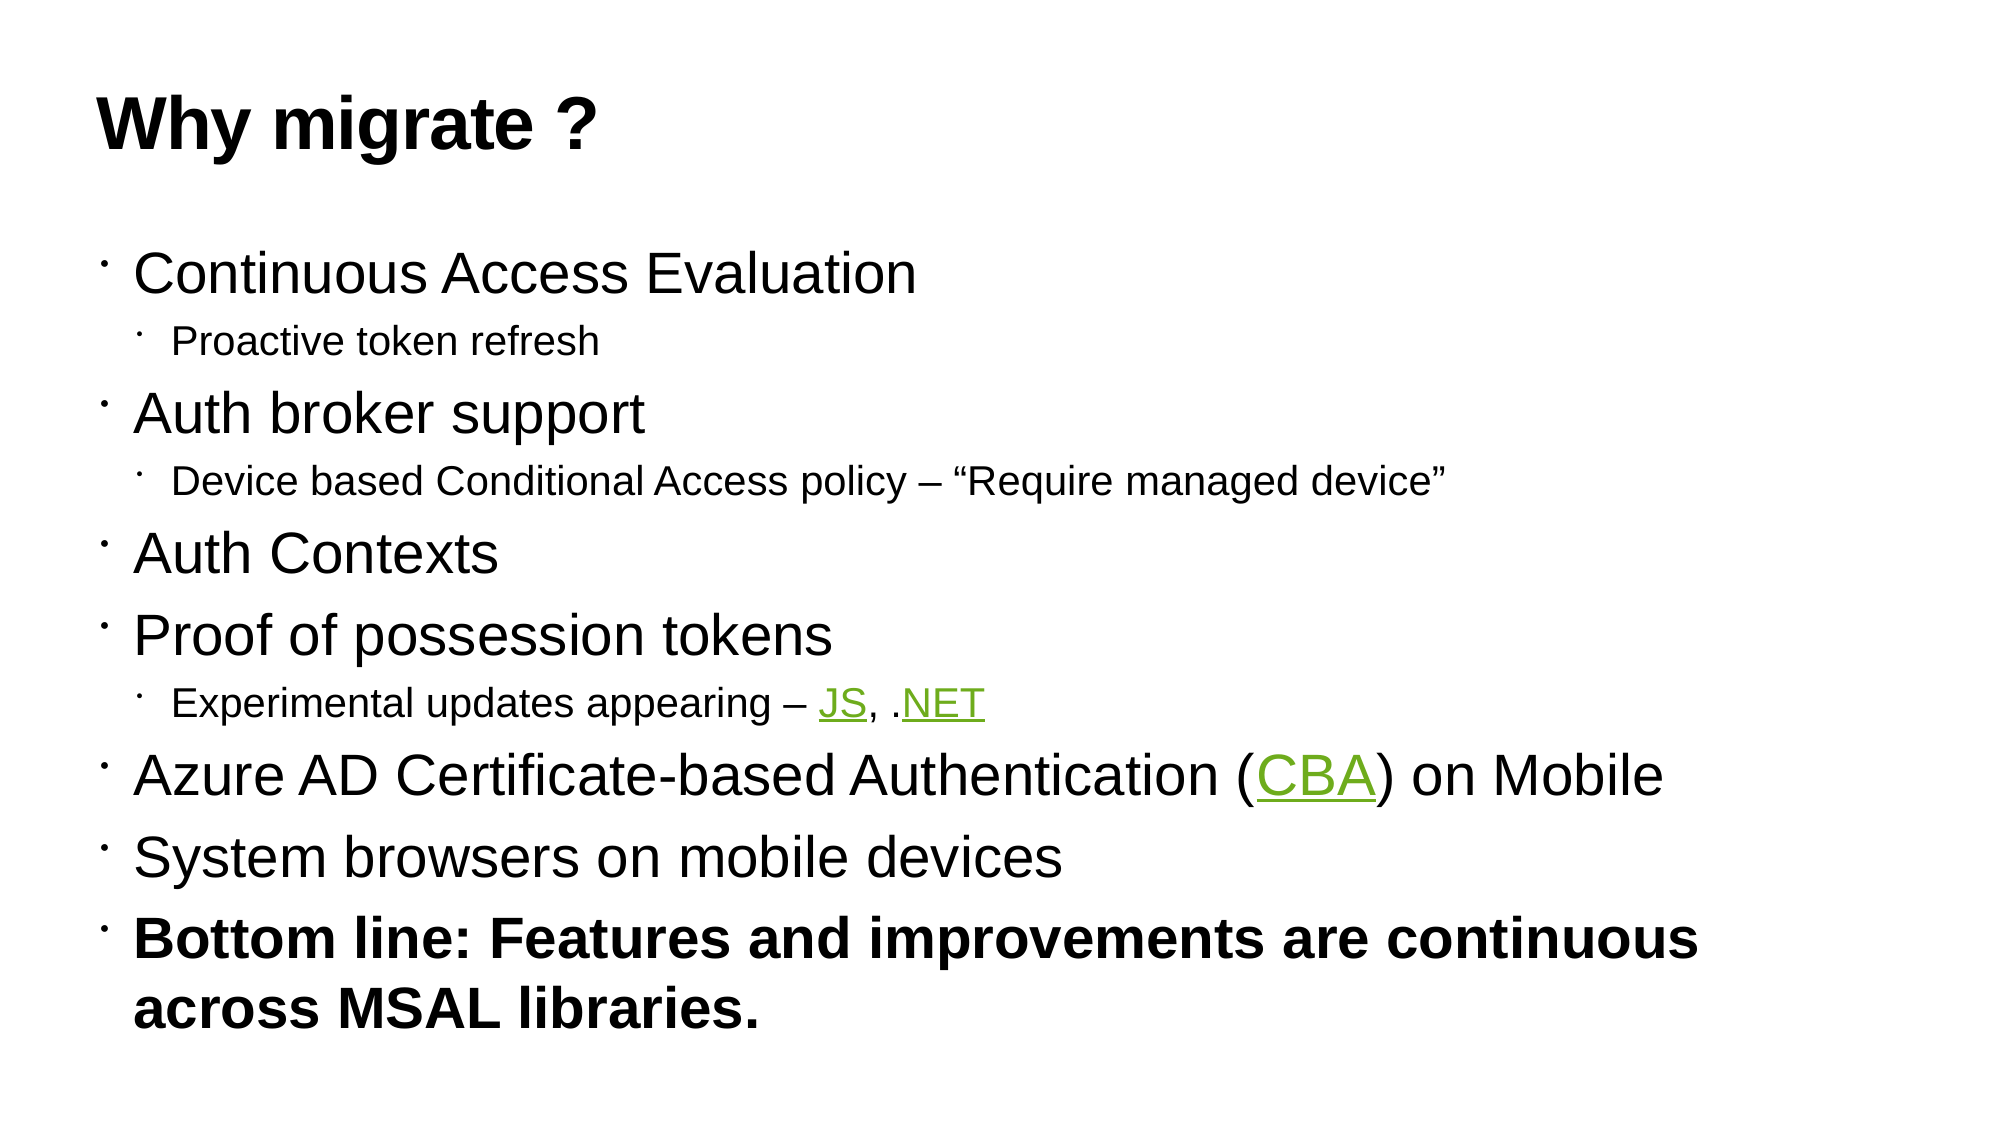

# Why migrate ?
Continuous Access Evaluation
Proactive token refresh
Auth broker support
Device based Conditional Access policy – “Require managed device”
Auth Contexts
Proof of possession tokens
Experimental updates appearing – JS, .NET
Azure AD Certificate-based Authentication (CBA) on Mobile
System browsers on mobile devices
Bottom line: Features and improvements are continuous across MSAL libraries.